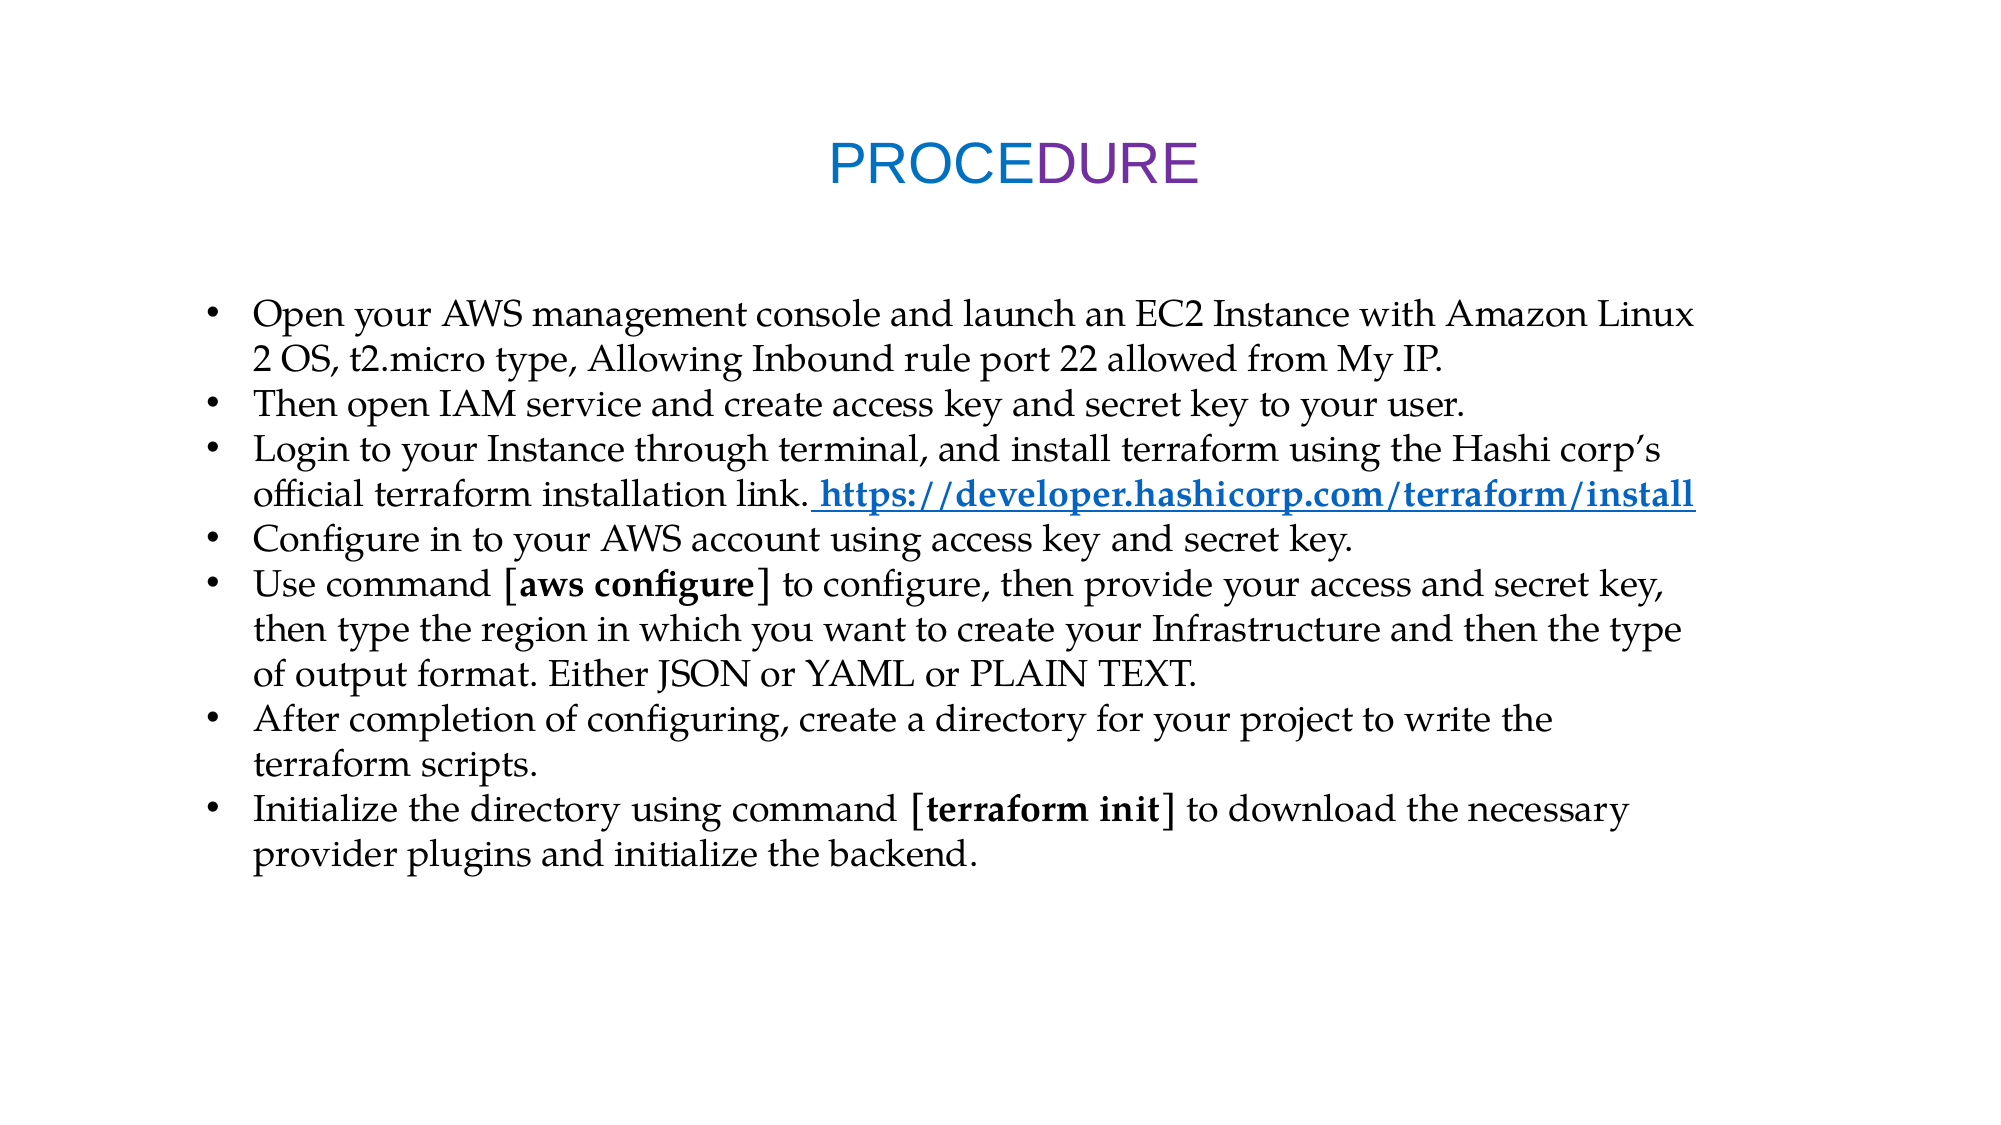

PROCEDURE
Open your AWS management console and launch an EC2 Instance with Amazon Linux 2 OS, t2.micro type, Allowing Inbound rule port 22 allowed from My IP.
Then open IAM service and create access key and secret key to your user.
Login to your Instance through terminal, and install terraform using the Hashi corp’s official terraform installation link. https://developer.hashicorp.com/terraform/install
Configure in to your AWS account using access key and secret key.
Use command [aws configure] to configure, then provide your access and secret key, then type the region in which you want to create your Infrastructure and then the type of output format. Either JSON or YAML or PLAIN TEXT.
After completion of configuring, create a directory for your project to write the terraform scripts.
Initialize the directory using command [terraform init] to download the necessary provider plugins and initialize the backend.